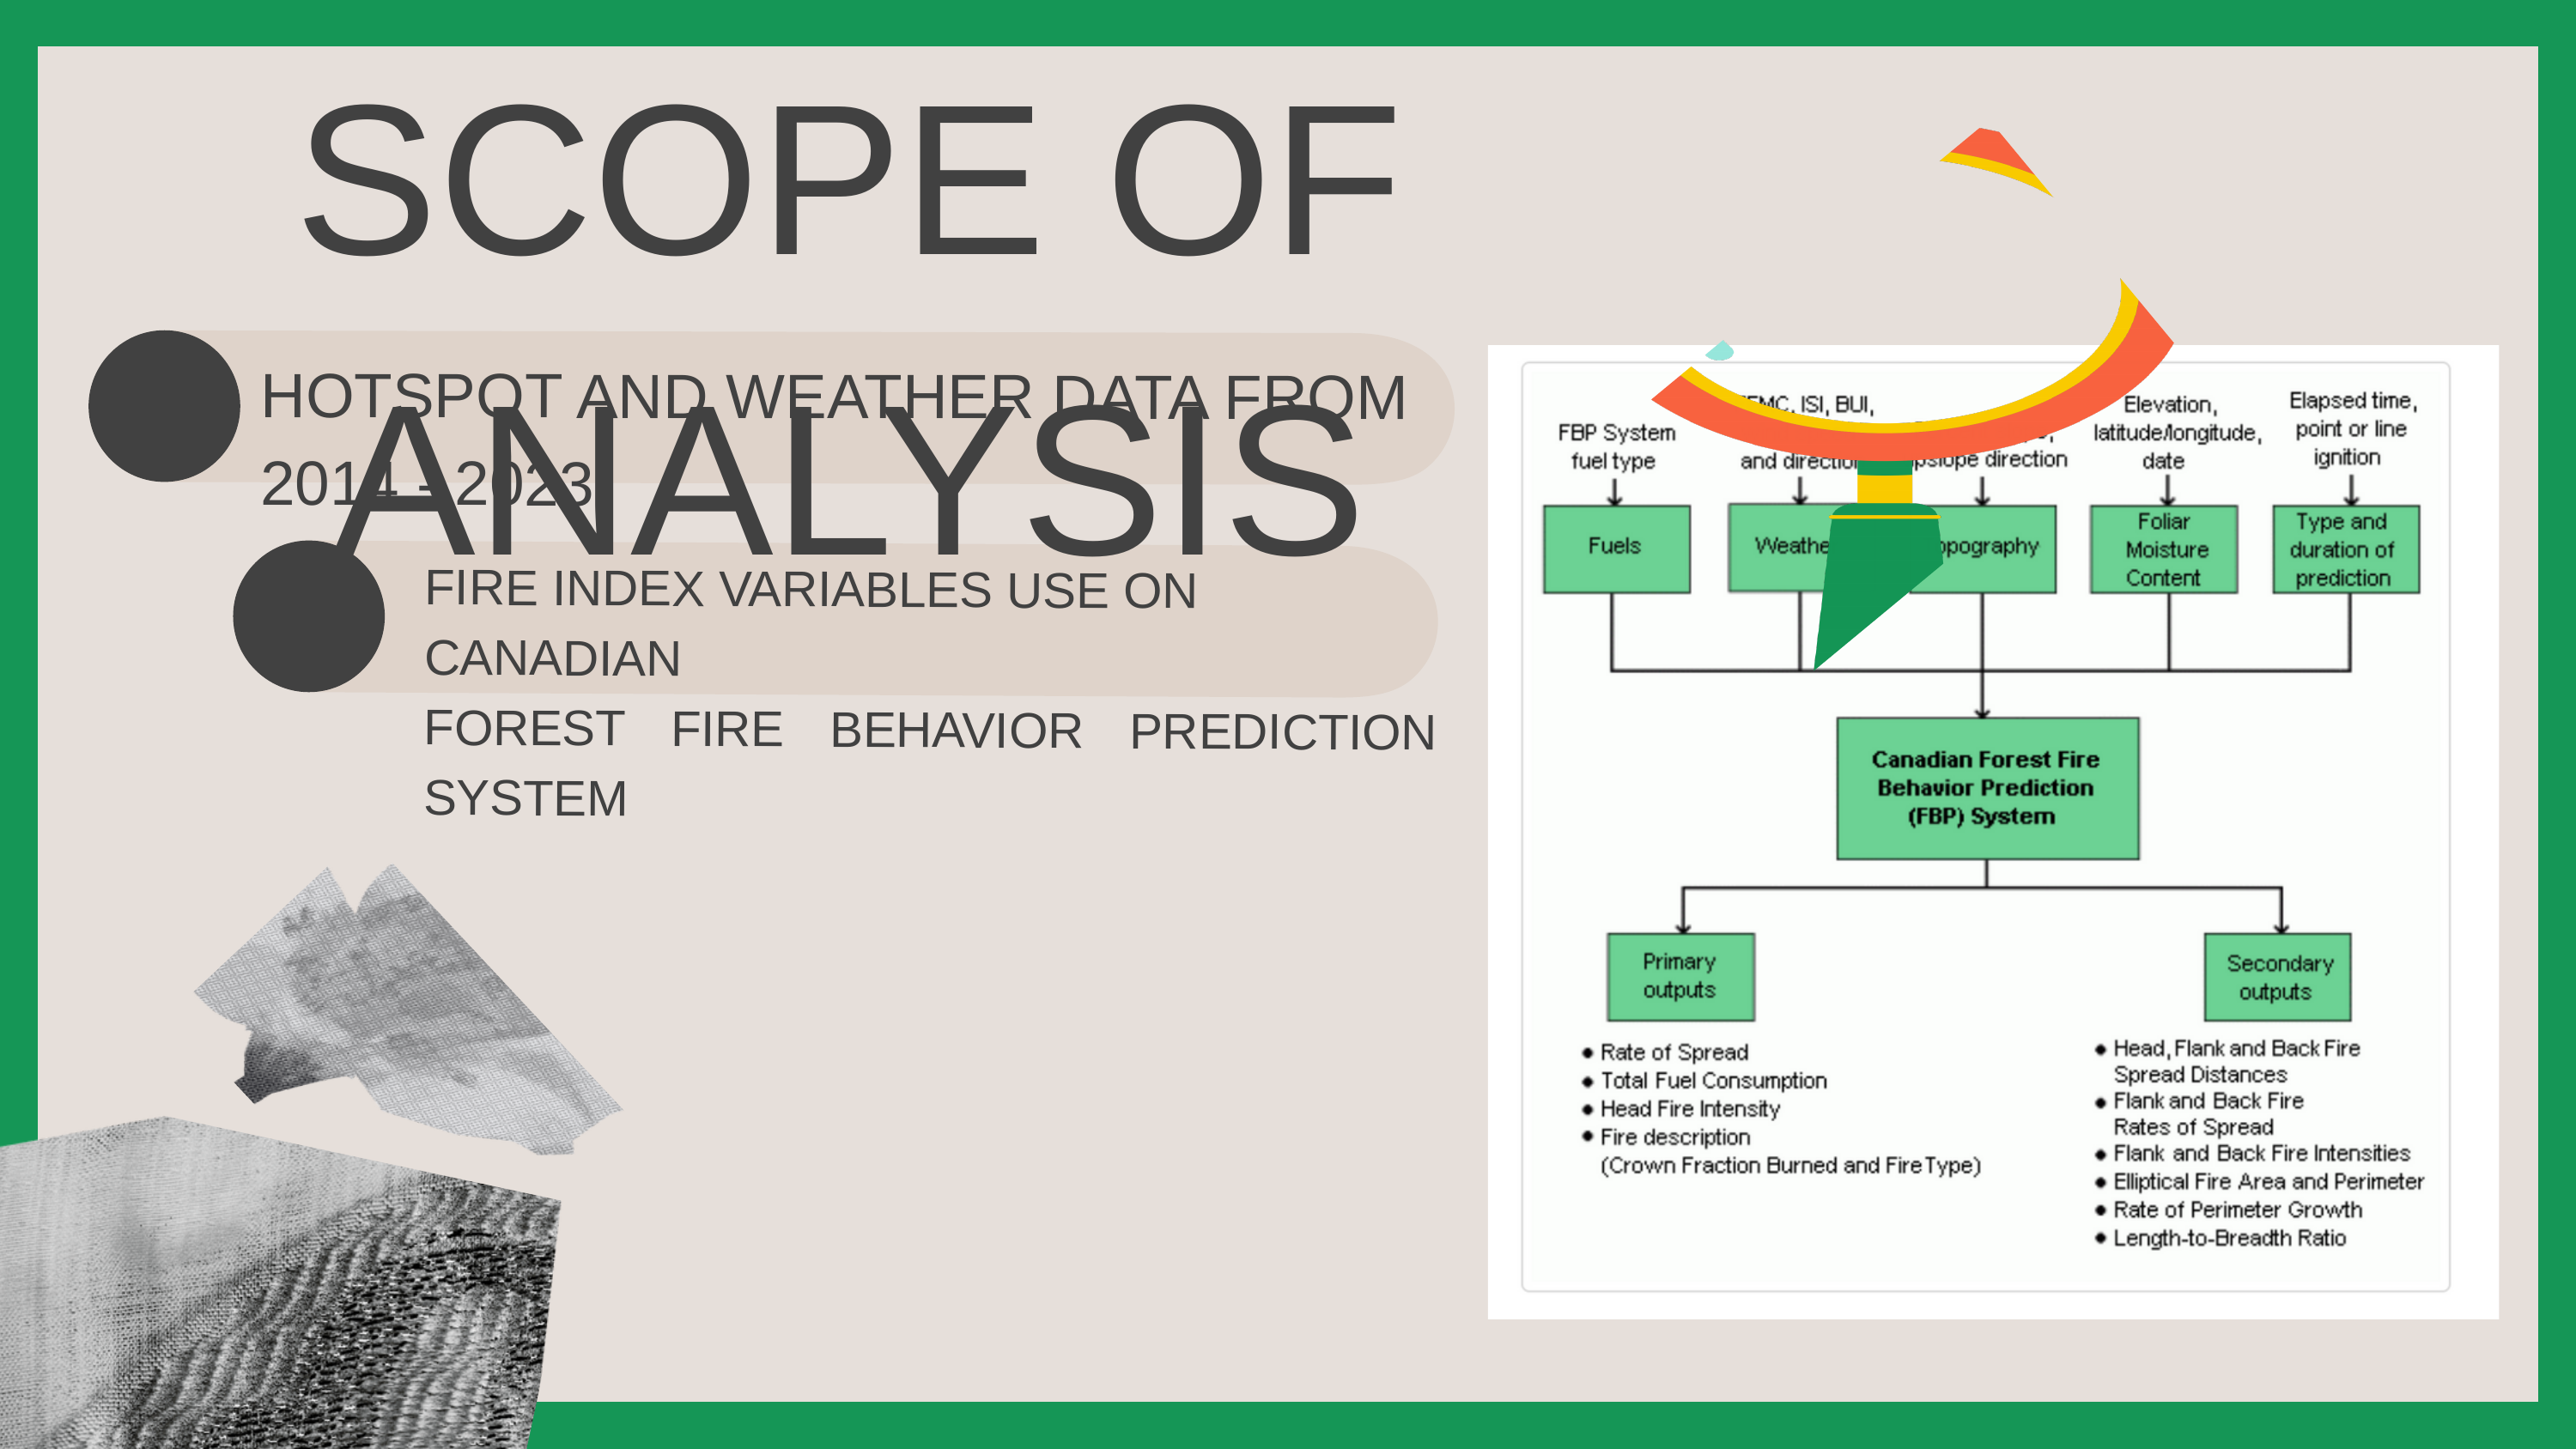

SCOPE OF ANALYSIS

HOTSPOT AND WEATHER DATA FROM 2014 - 2023

FIRE INDEX VARIABLES USE ON CANADIAN
FOREST FIRE BEHAVIOR PREDICTION SYSTEM